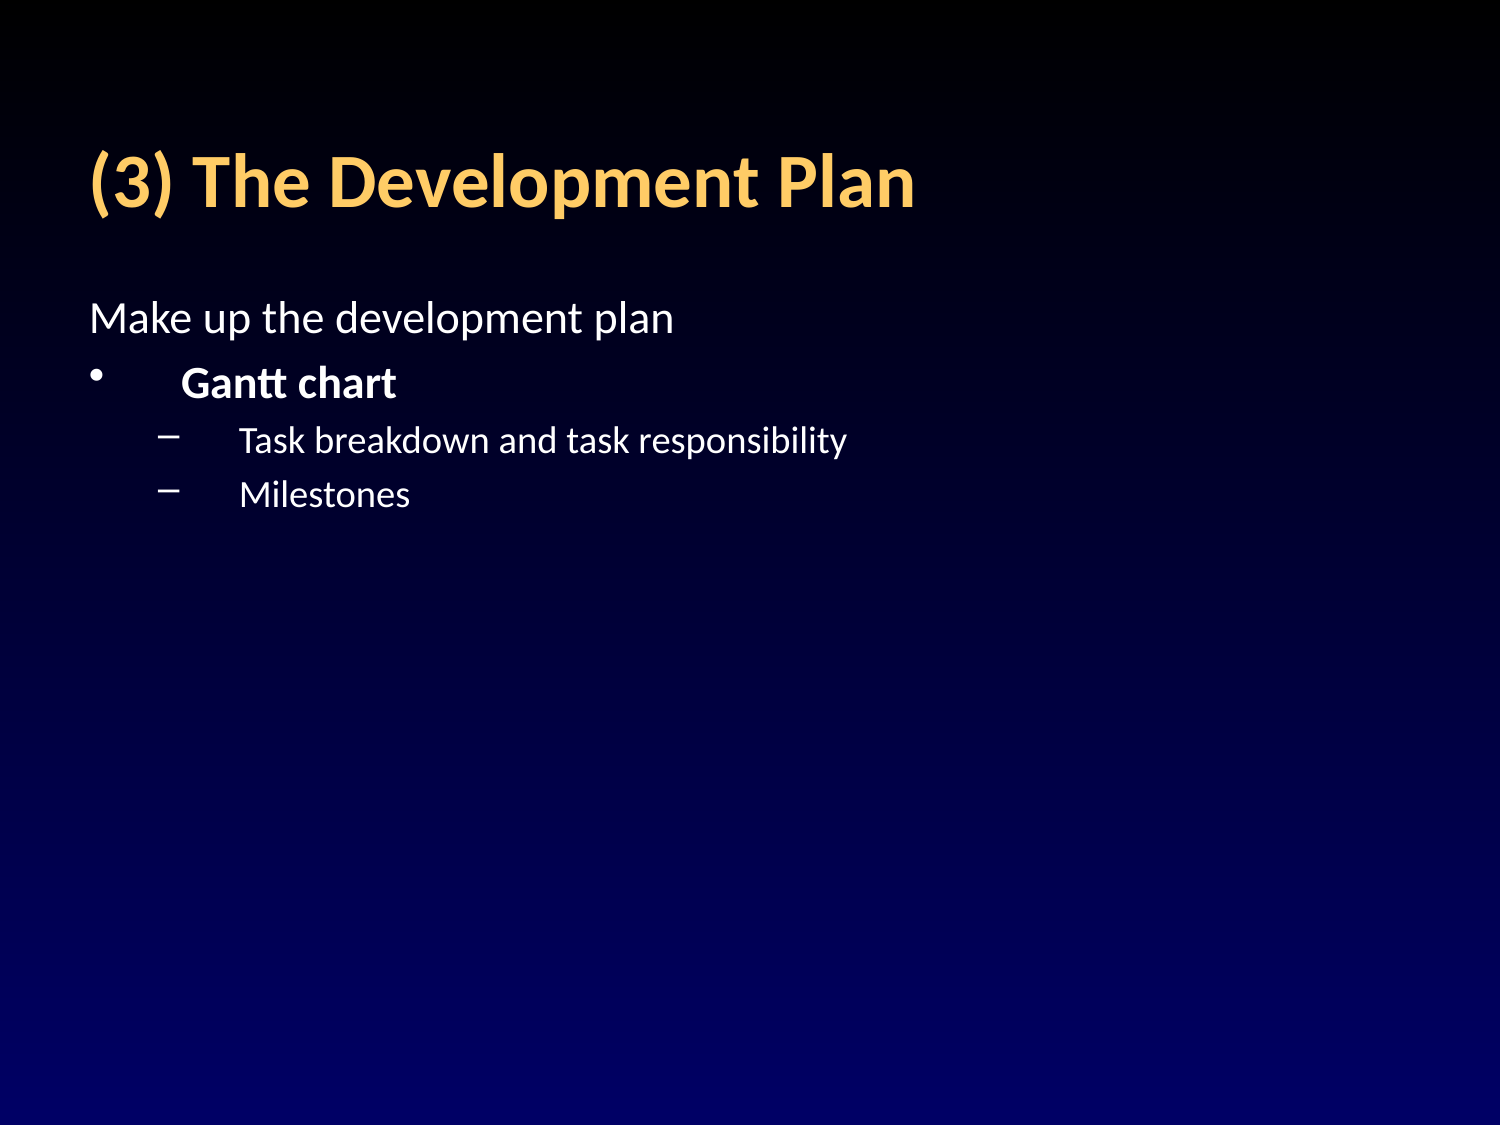

# (3) The Development Plan
Make up the development plan
Gantt chart
Task breakdown and task responsibility
Milestones